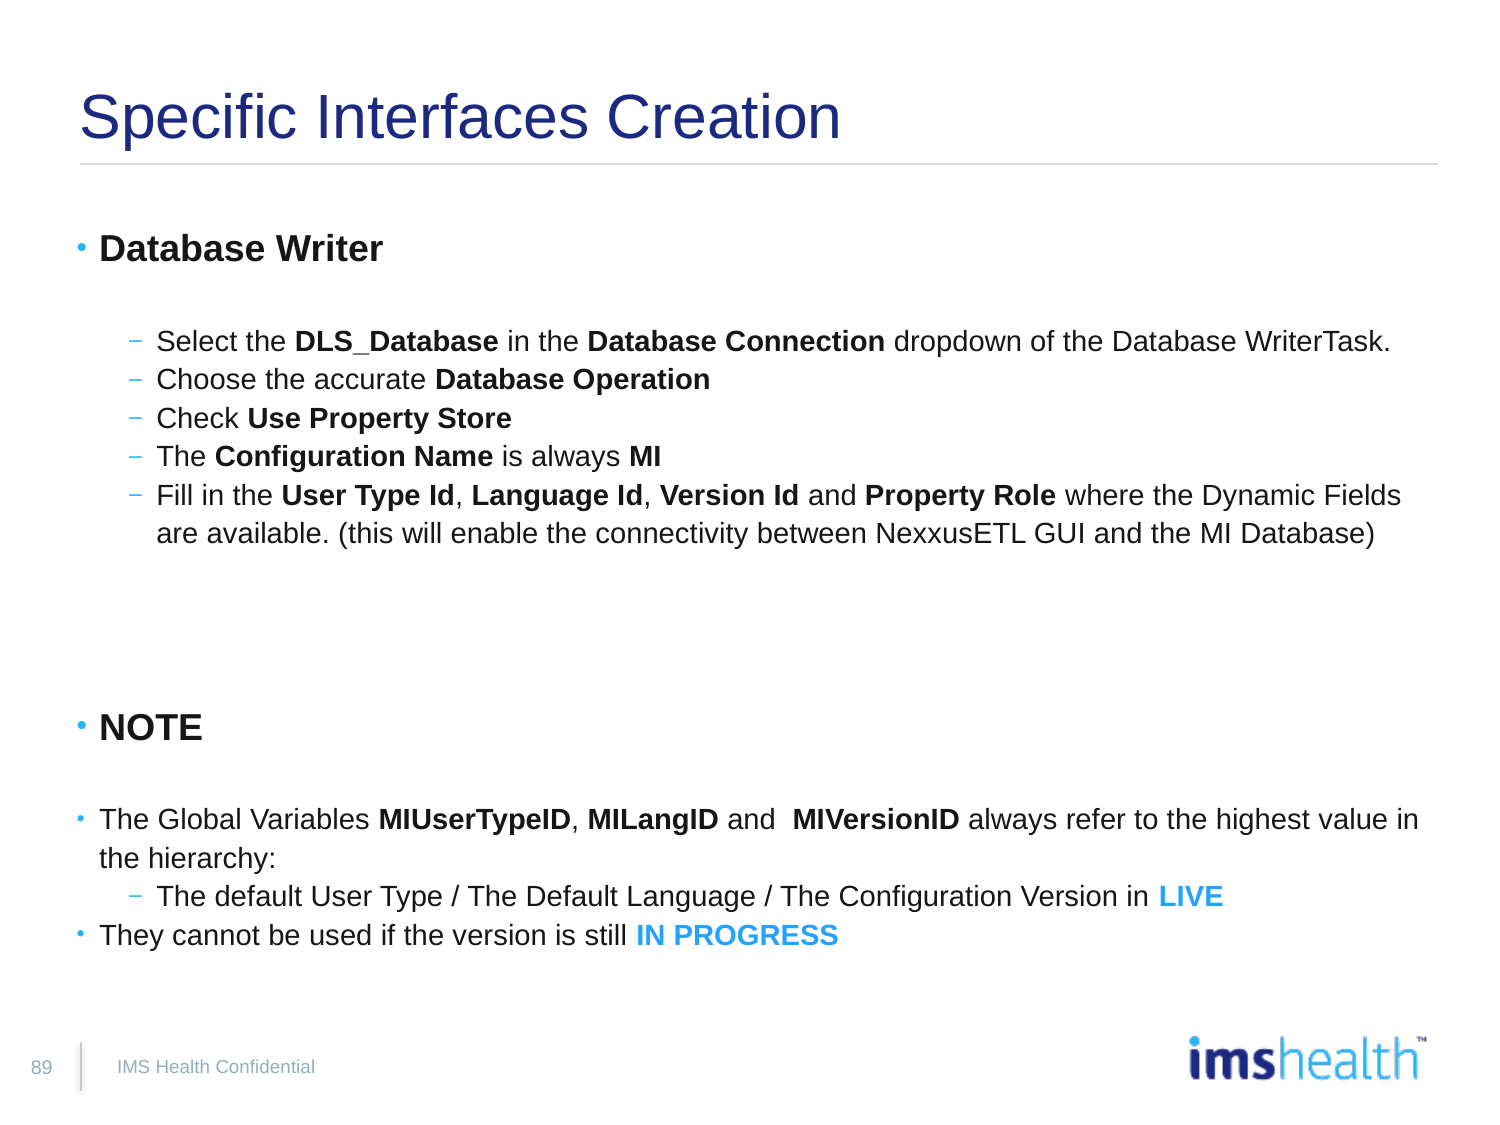

# Specific Interfaces Creation
Database Writer

Select the DLS_Database in the Database Connection dropdown of the Database WriterTask.
Choose the accurate Database Operation
Check Use Property Store
The Configuration Name is always MI
Fill in the User Type Id, Language Id, Version Id and Property Role where the Dynamic Fields are available. (this will enable the connectivity between NexxusETL GUI and the MI Database)

NOTE

The Global Variables MIUserTypeID, MILangID and  MIVersionID always refer to the highest value in the hierarchy:
The default User Type / The Default Language / The Configuration Version in LIVE
They cannot be used if the version is still IN PROGRESS
IMS Health Confidential